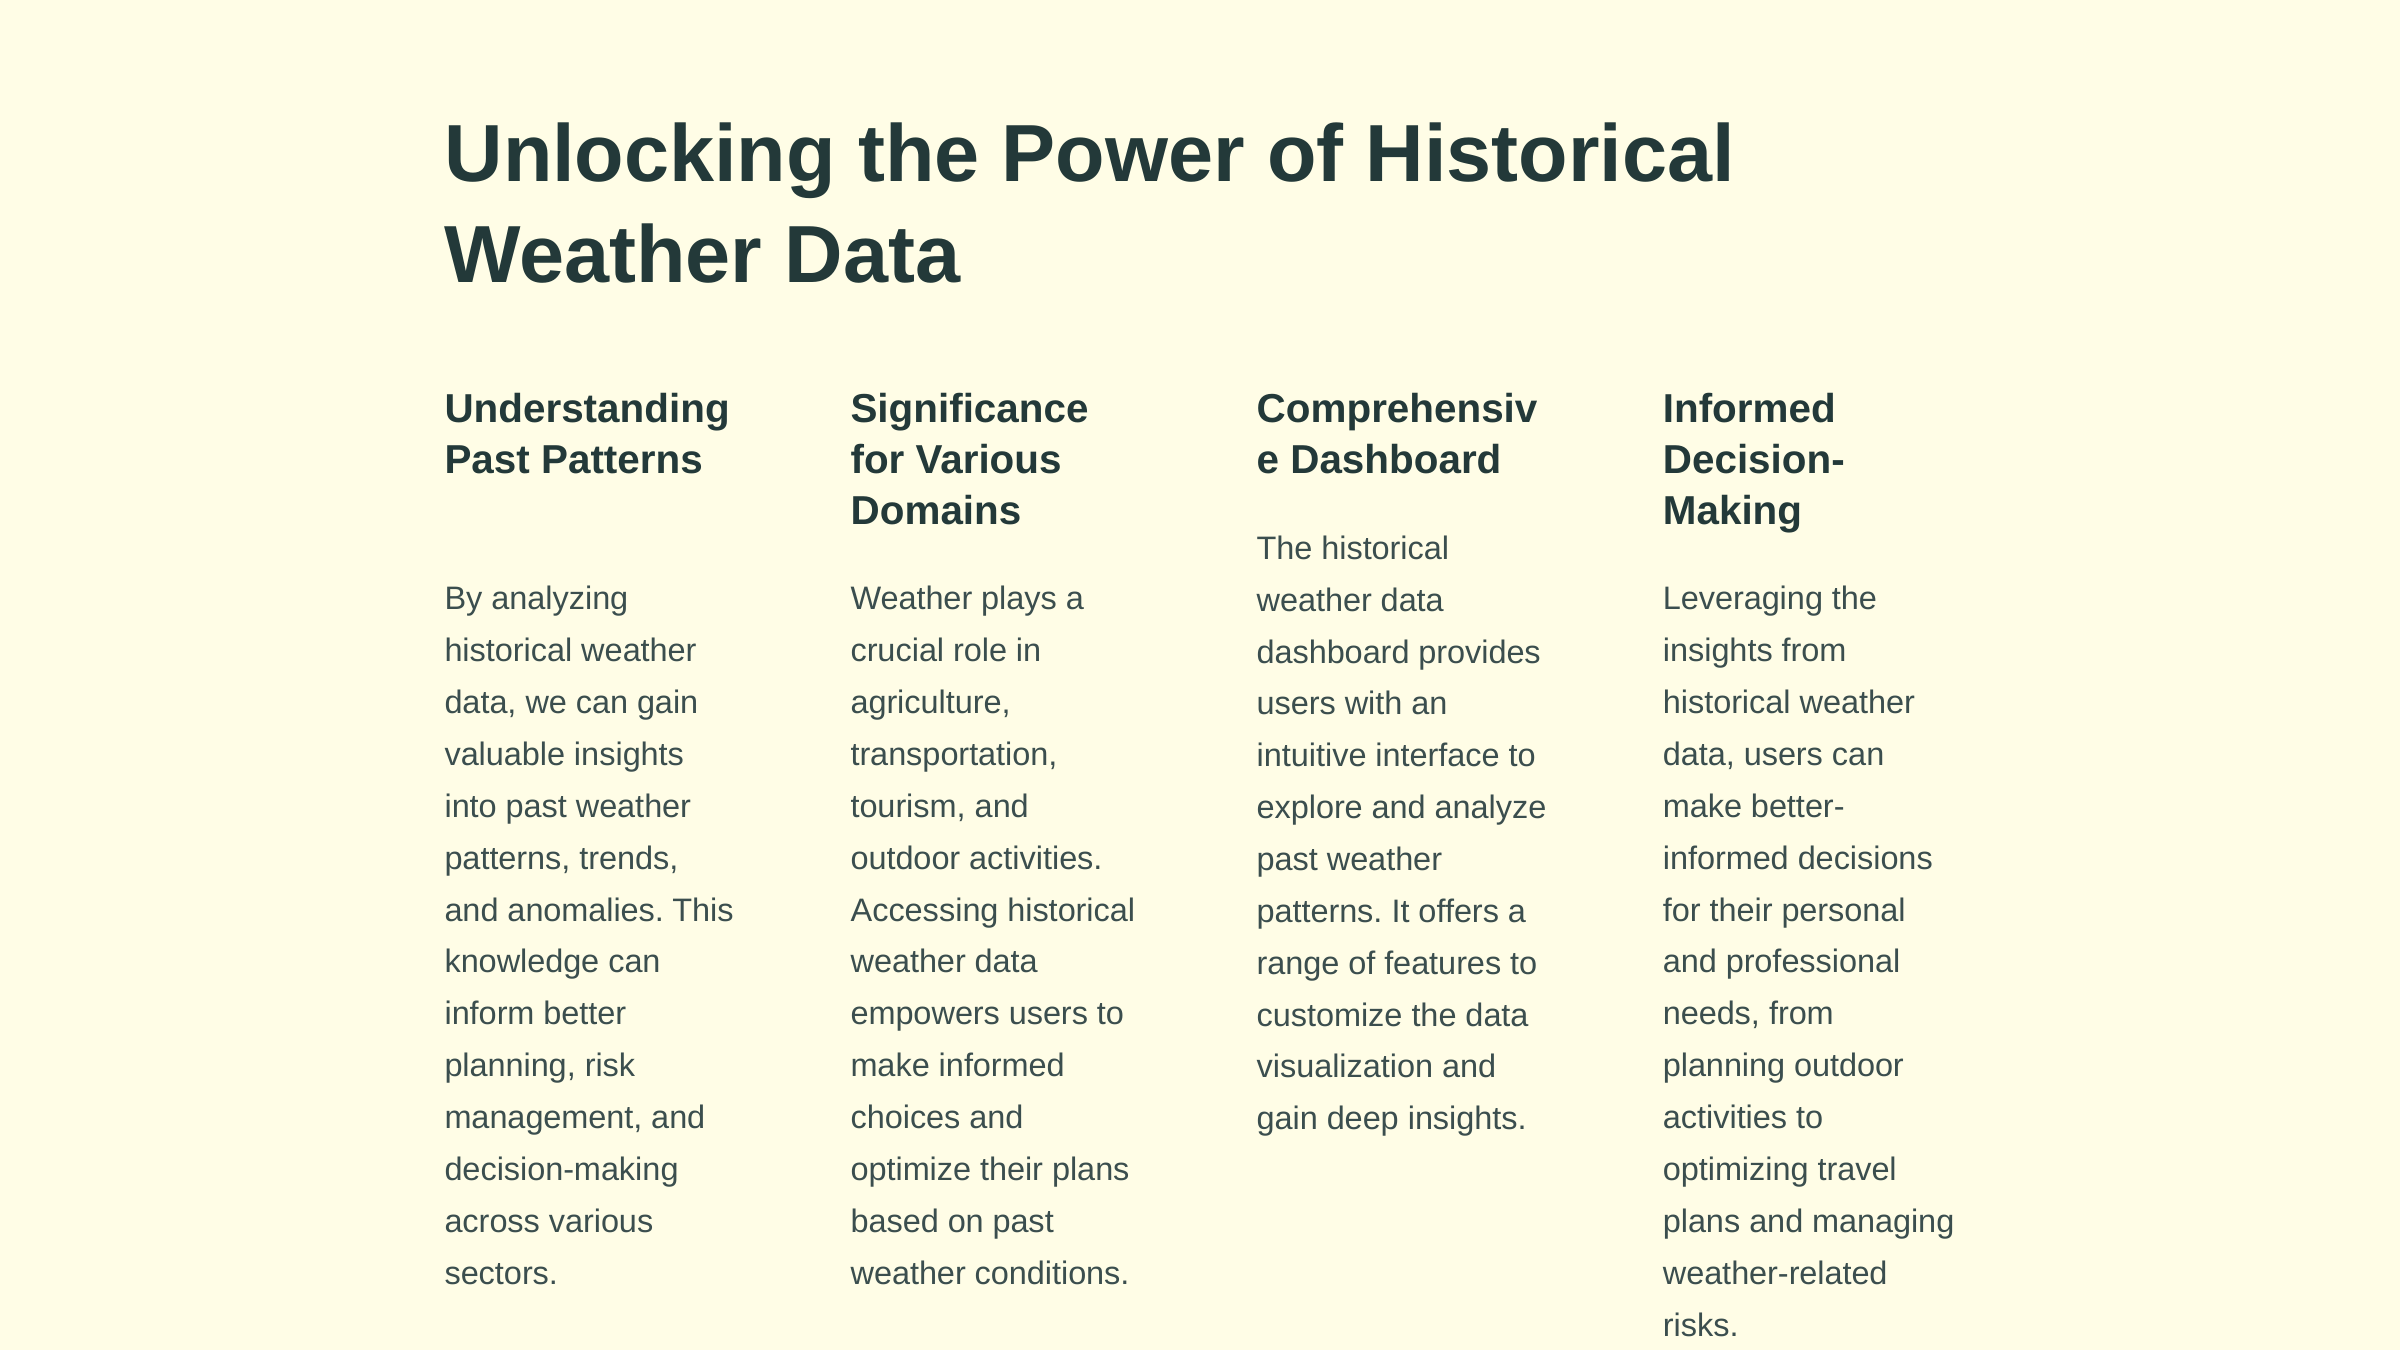

Unlocking the Power of Historical Weather Data
Understanding Past Patterns
Significance for Various Domains
Comprehensive Dashboard
Informed Decision-Making
The historical weather data dashboard provides users with an intuitive interface to explore and analyze past weather patterns. It offers a range of features to customize the data visualization and gain deep insights.
By analyzing historical weather data, we can gain valuable insights into past weather patterns, trends, and anomalies. This knowledge can inform better planning, risk management, and decision-making across various sectors.
Weather plays a crucial role in agriculture, transportation, tourism, and outdoor activities. Accessing historical weather data empowers users to make informed choices and optimize their plans based on past weather conditions.
Leveraging the insights from historical weather data, users can make better-informed decisions for their personal and professional needs, from planning outdoor activities to optimizing travel plans and managing weather-related risks.